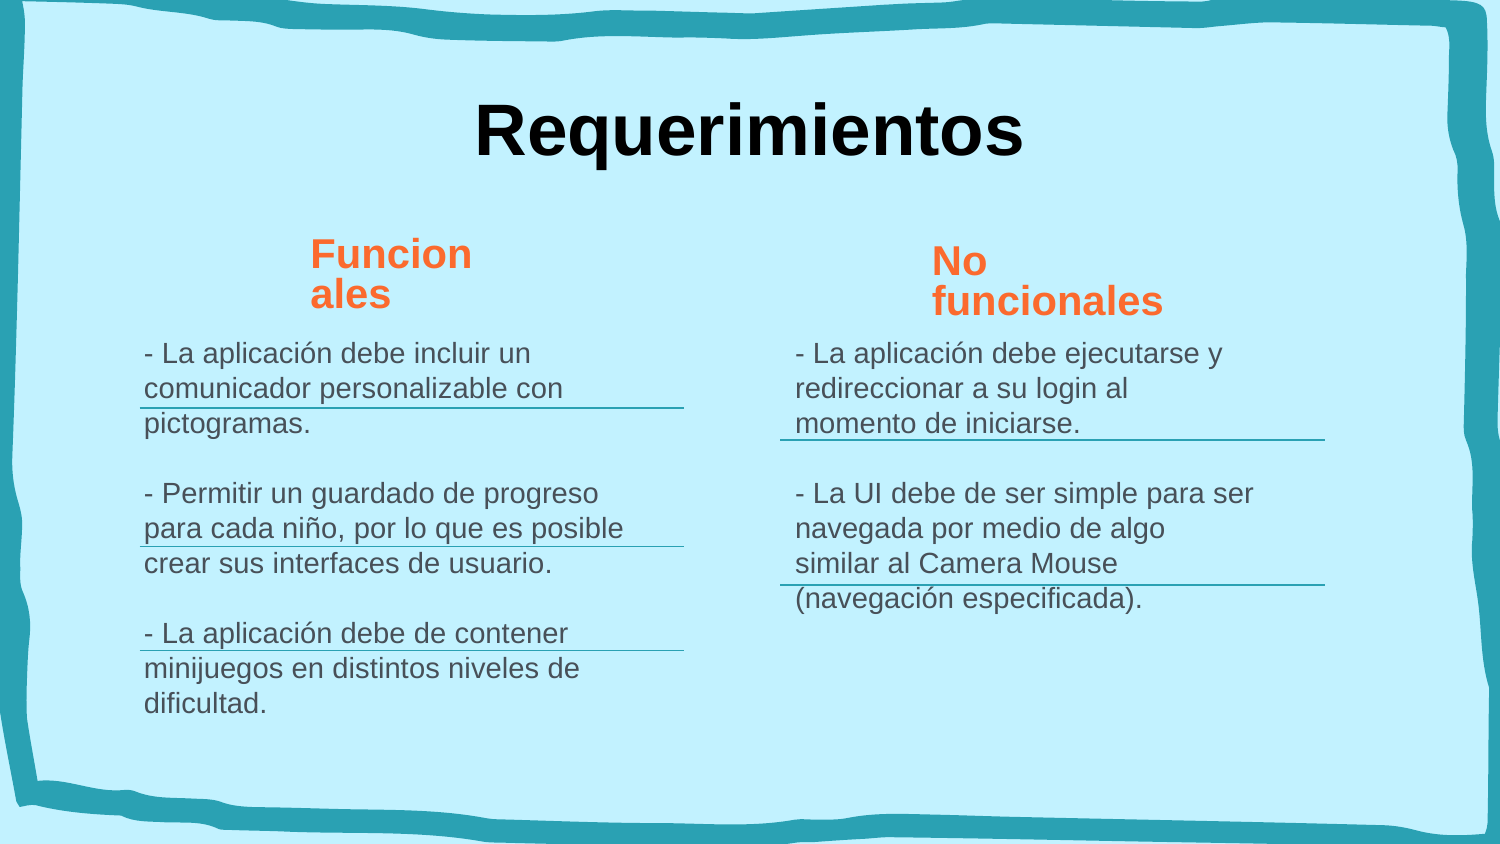

# Requerimientos
Funcionales
No funcionales
- La aplicación debe ejecutarse y redireccionar a su login al momento de iniciarse.

- La UI debe de ser simple para ser navegada por medio de algo similar al Camera Mouse (navegación especificada).
- La aplicación debe incluir un comunicador personalizable con pictogramas.

- Permitir un guardado de progreso para cada niño, por lo que es posible crear sus interfaces de usuario.

- La aplicación debe de contener minijuegos en distintos niveles de dificultad.